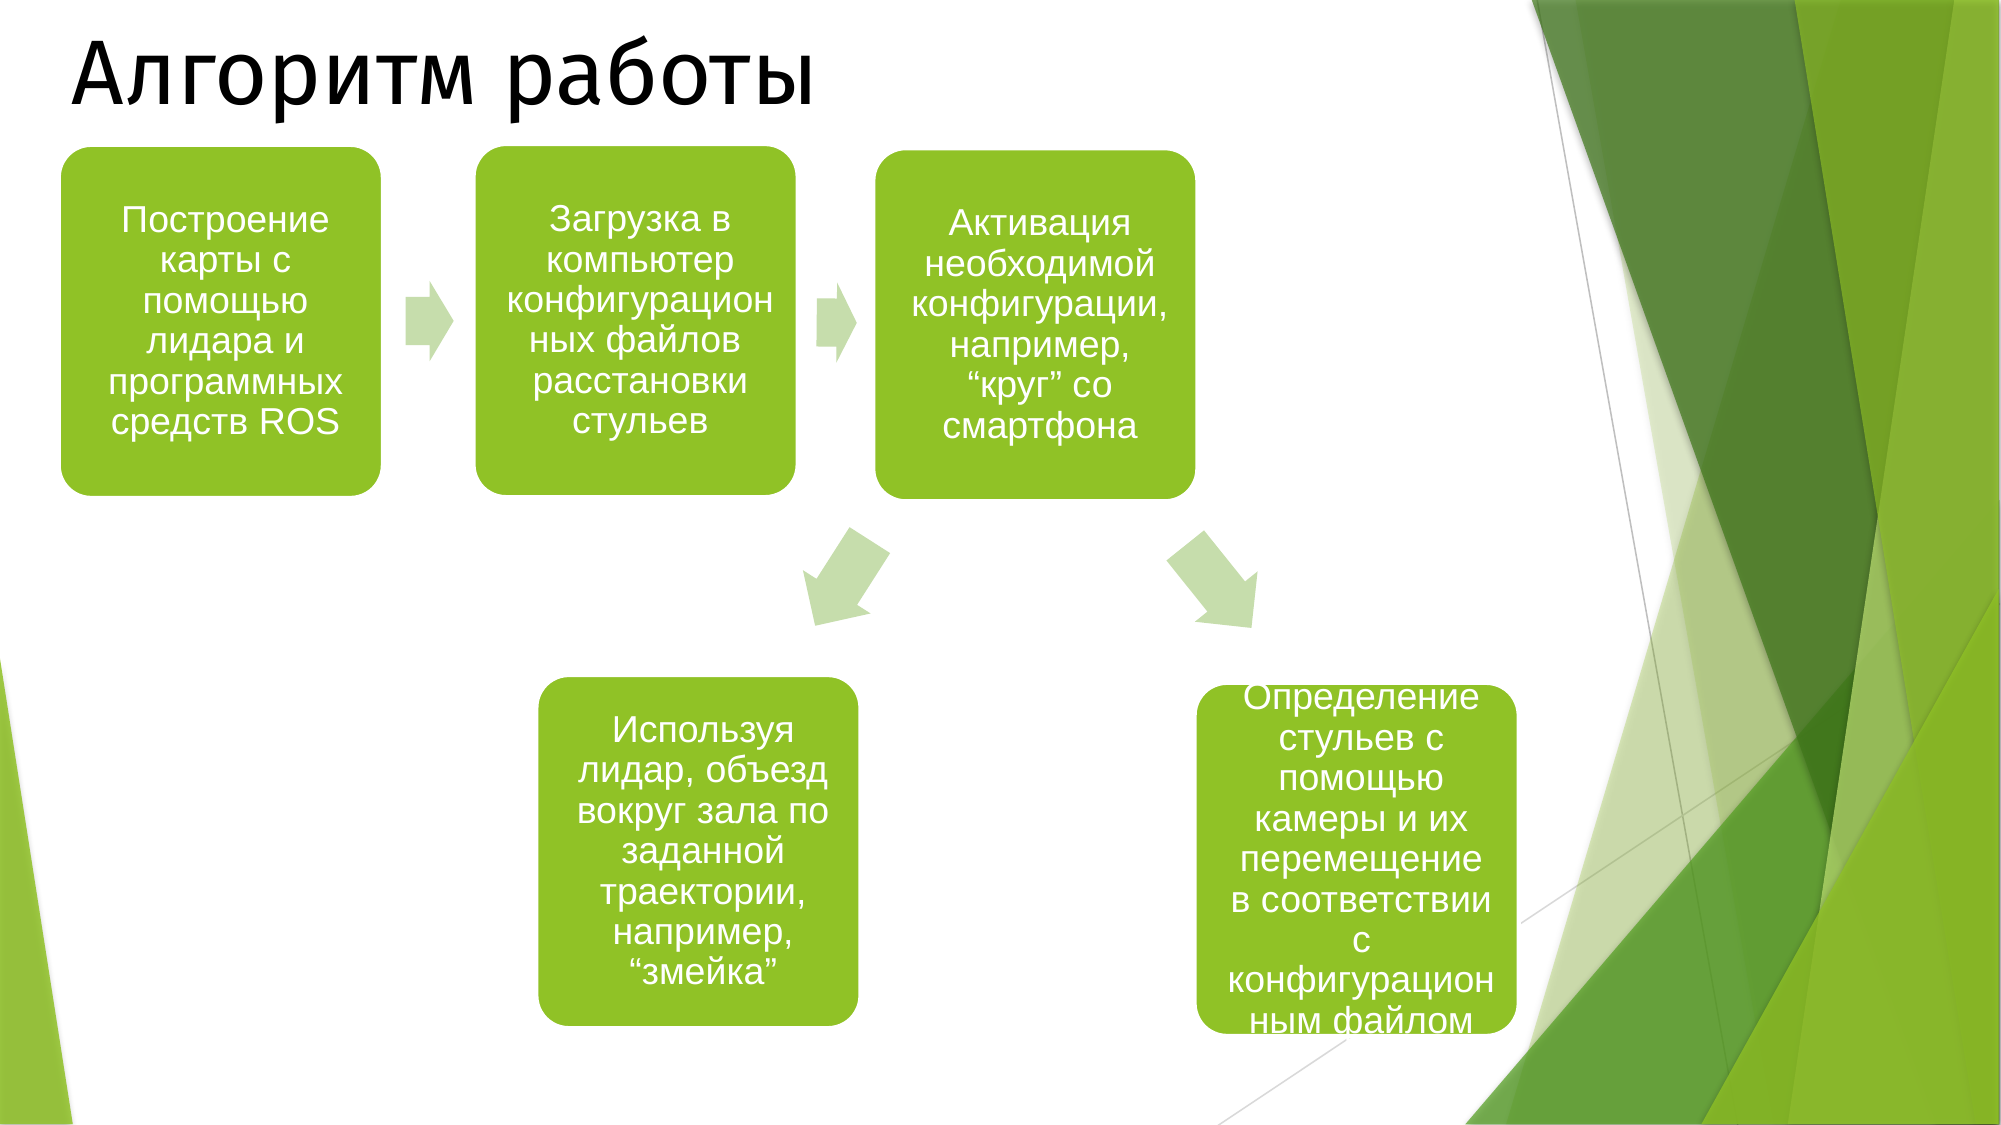

# Алгоритм работы
Построение карты с помощью лидара и программных средств ROS

Загрузка в компьютер конфигурационных файлов  расстановки стульев

Активация необходимой конфигурации, например, “круг” со смартфона

Используя лидар, объезд вокруг зала по заданной траектории, например, “змейка”

Определение стульев с помощью камеры и их перемещение в соответствии с конфигурационным файлом